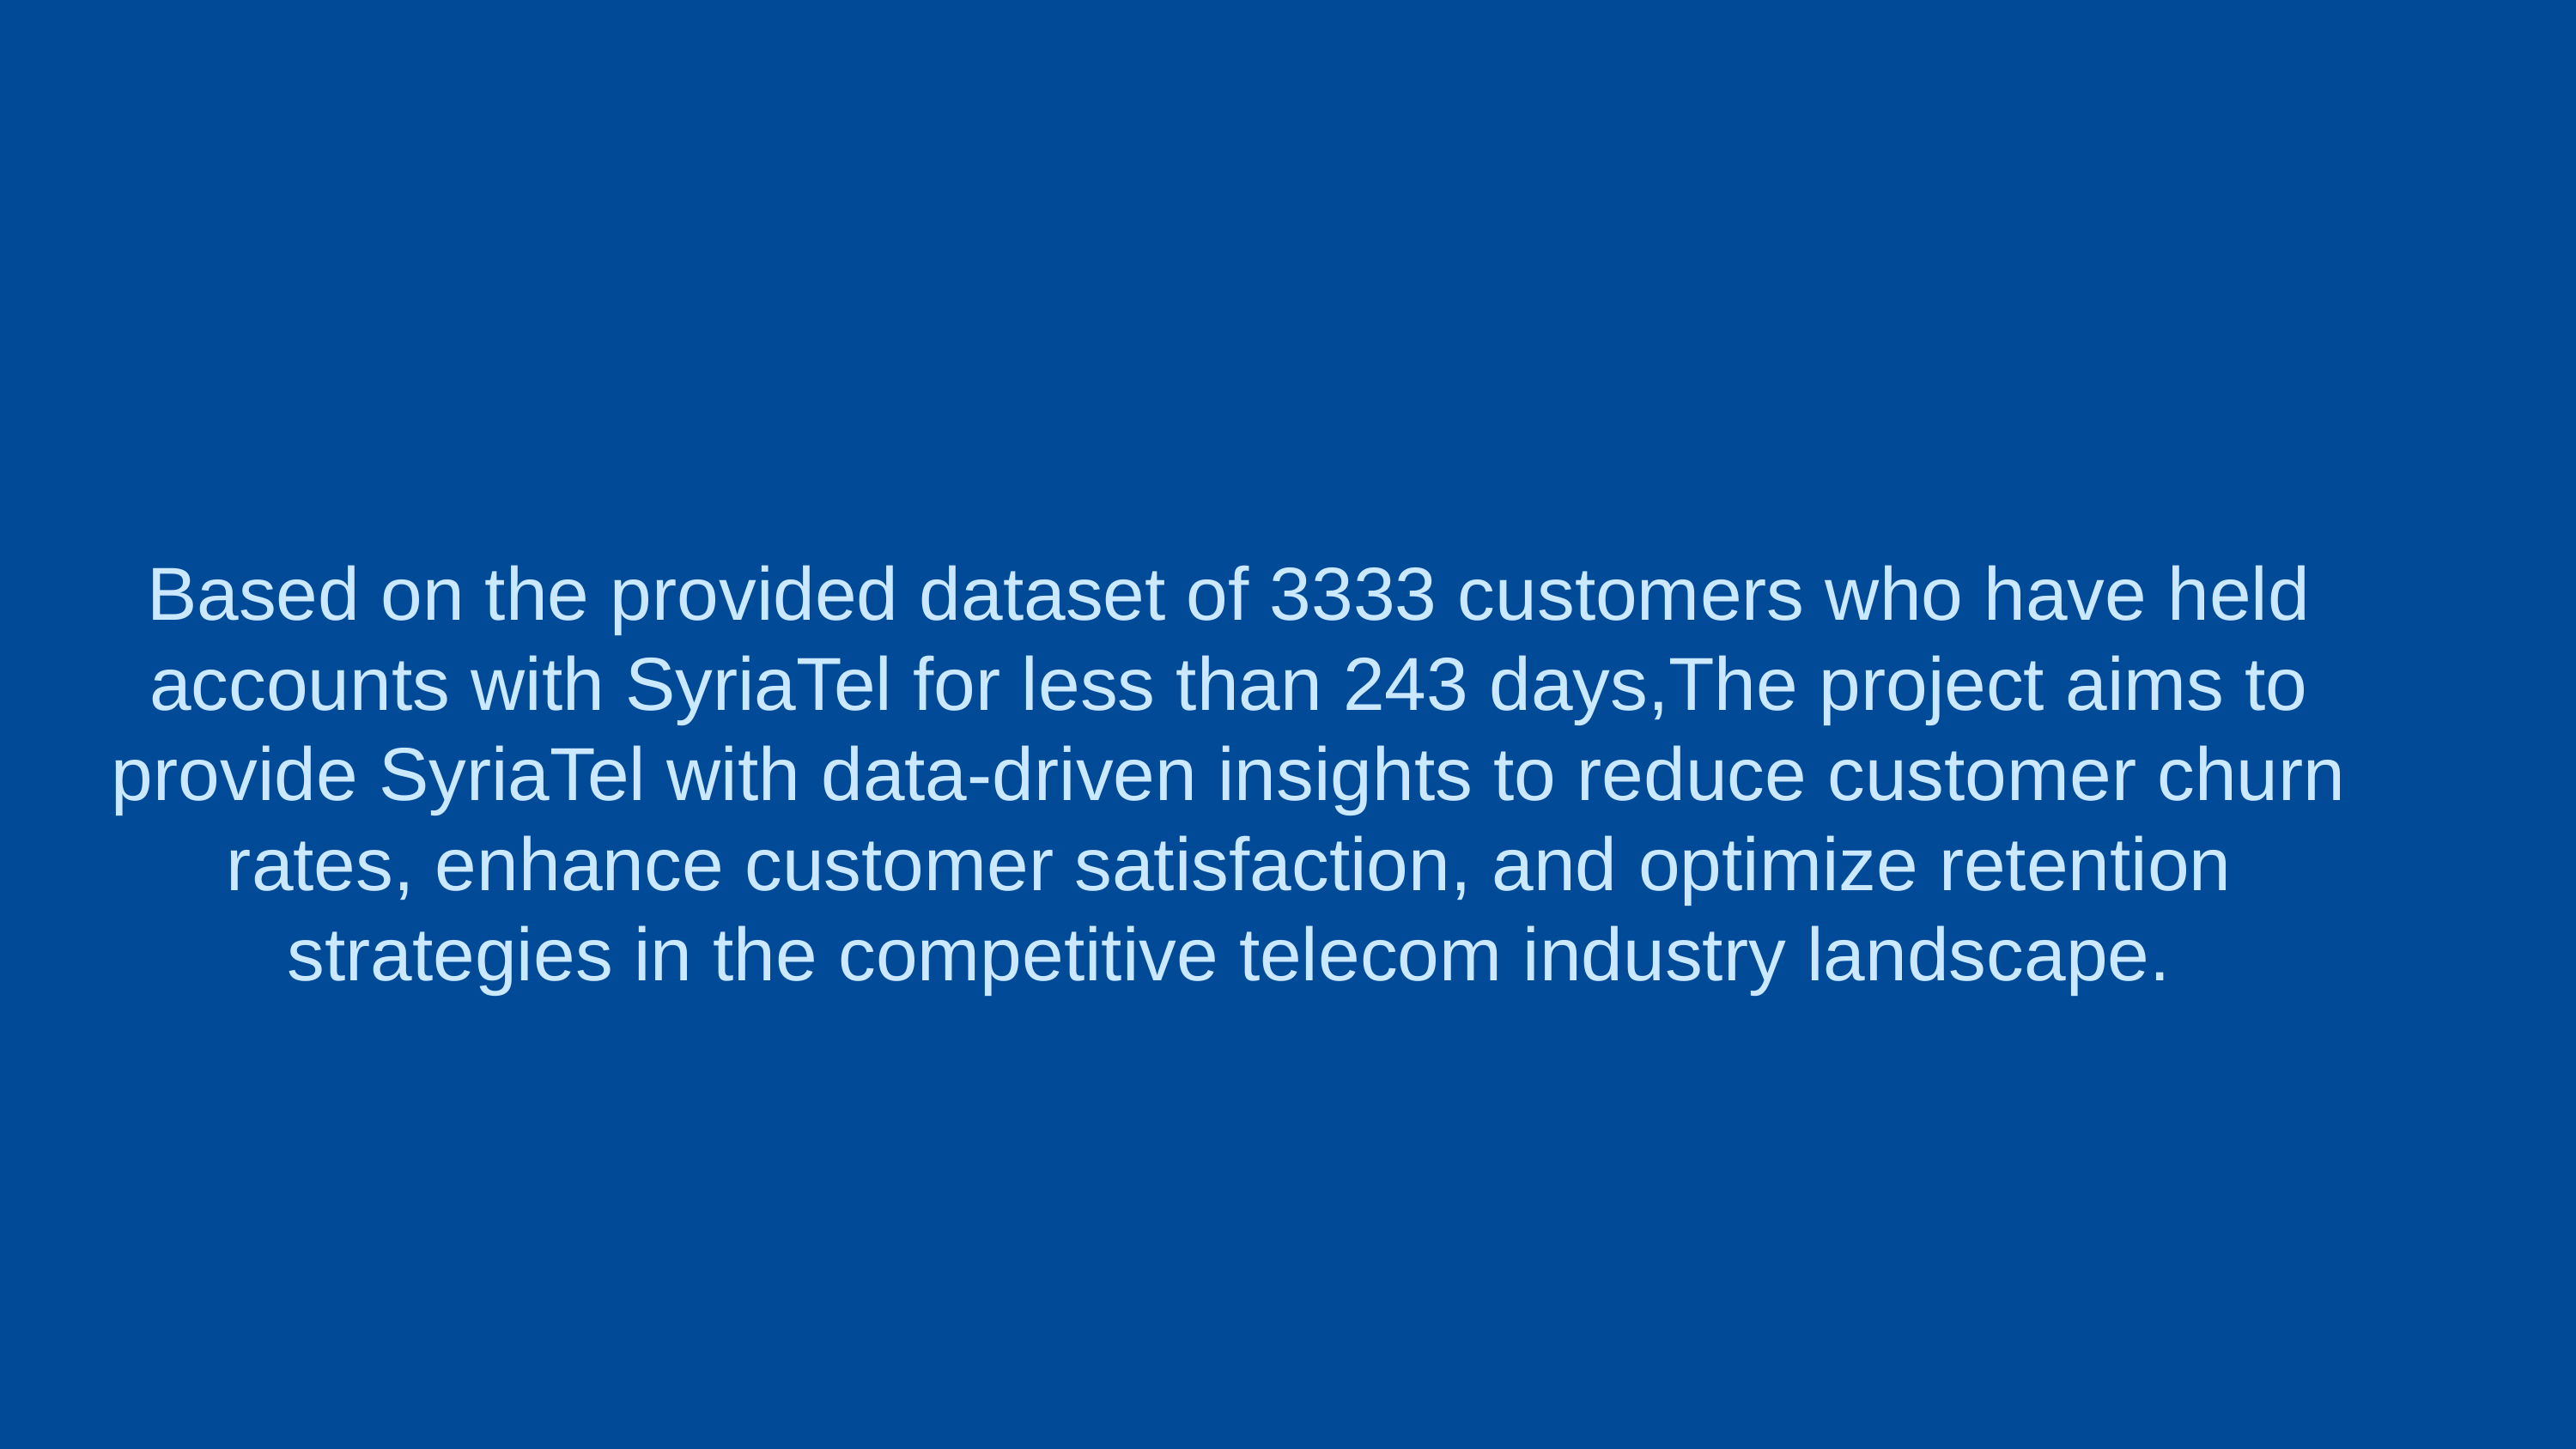

Based on the provided dataset of 3333 customers who have held accounts with SyriaTel for less than 243 days,The project aims to provide SyriaTel with data-driven insights to reduce customer churn rates, enhance customer satisfaction, and optimize retention strategies in the competitive telecom industry landscape.